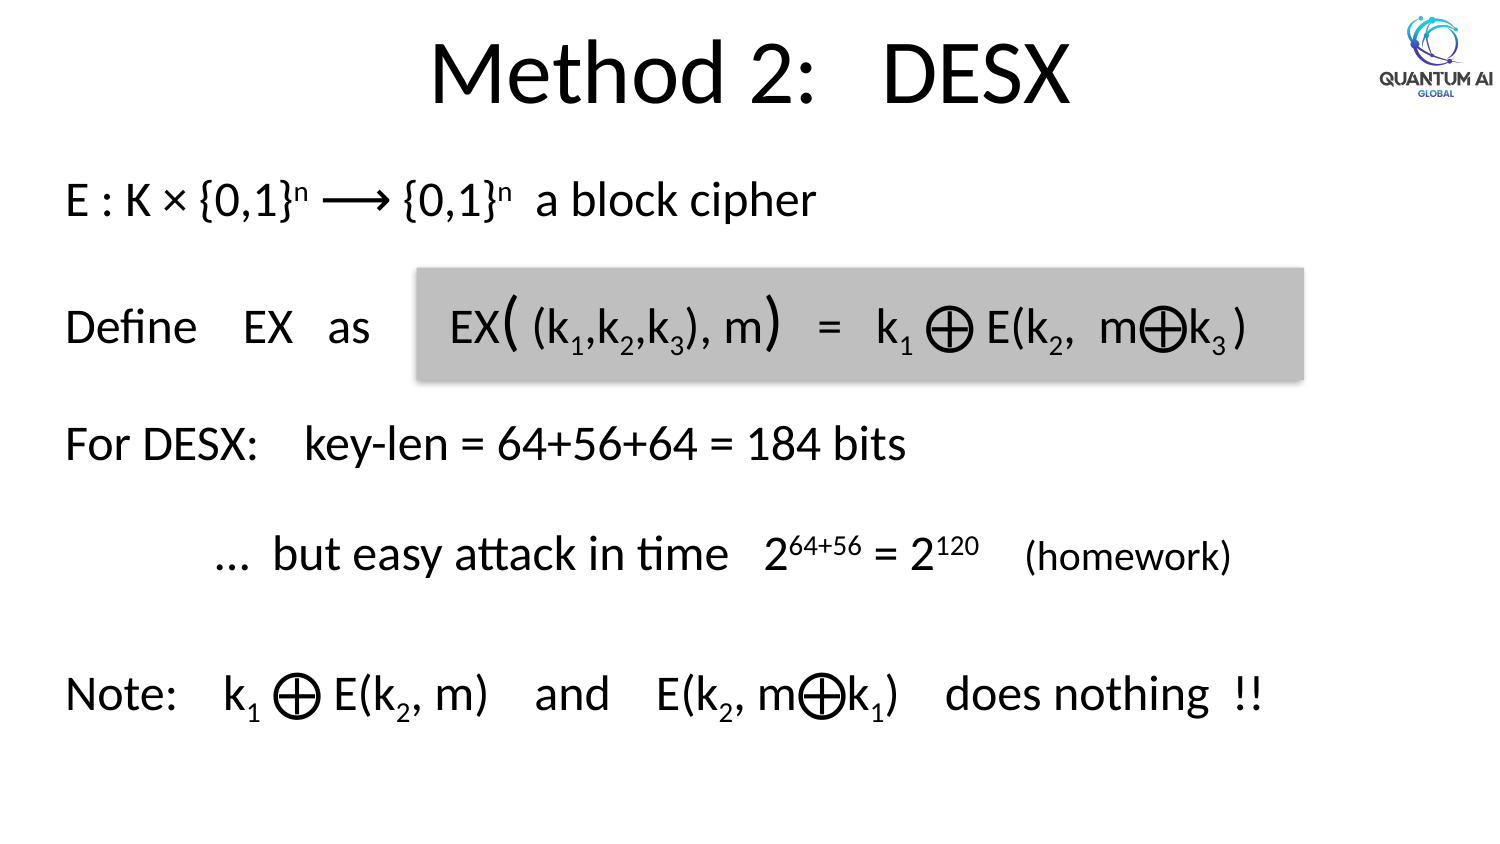

# Method 2:   DESX
E : K × {0,1}n ⟶ {0,1}n  a block cipher
Define    EX   as       EX( (k1,k2,k3), m)   =   k1 ⨁ E(k2,  m⨁k3 )
For DESX:    key-len = 64+56+64 = 184 bits
	…  but easy attack in time   264+56 = 2120    (homework)

Note:    k1 ⨁ E(k2, m)    and    E(k2, m⨁k1)    does nothing  !!